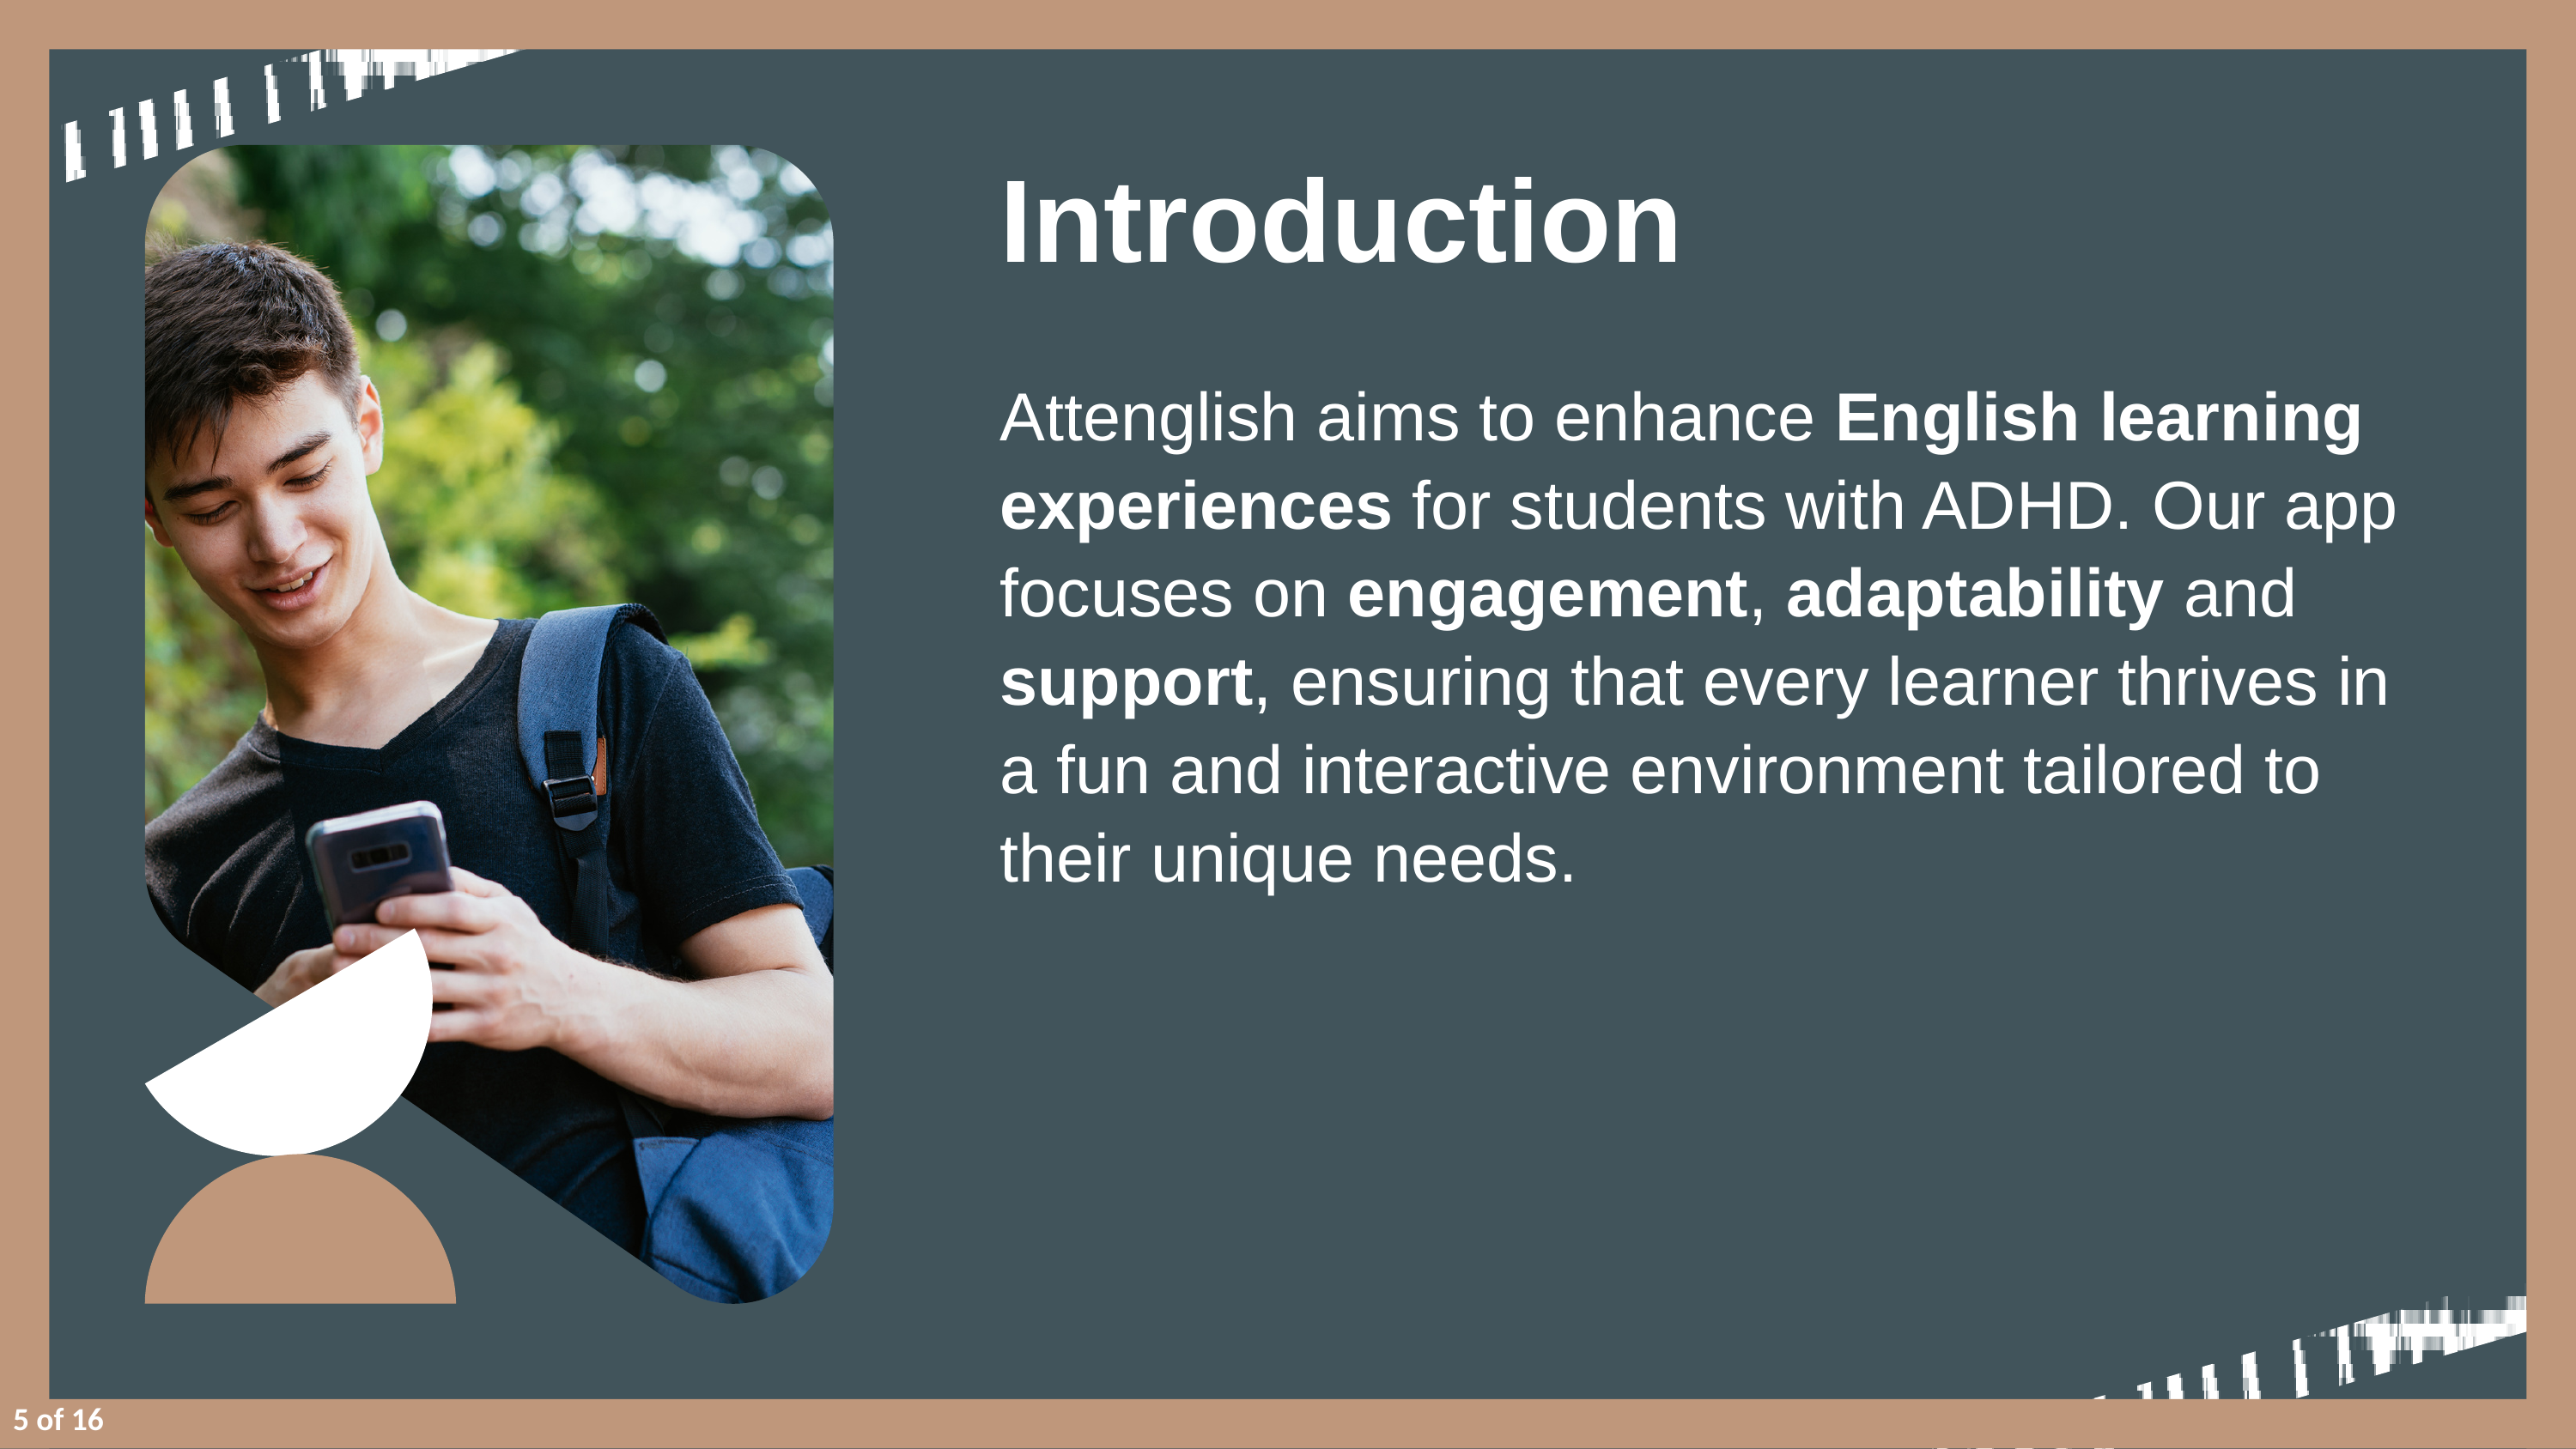

Introduction
Attenglish aims to enhance English learning experiences for students with ADHD. Our app focuses on engagement, adaptability and support, ensuring that every learner thrives in a fun and interactive environment tailored to their unique needs.

5 of 16